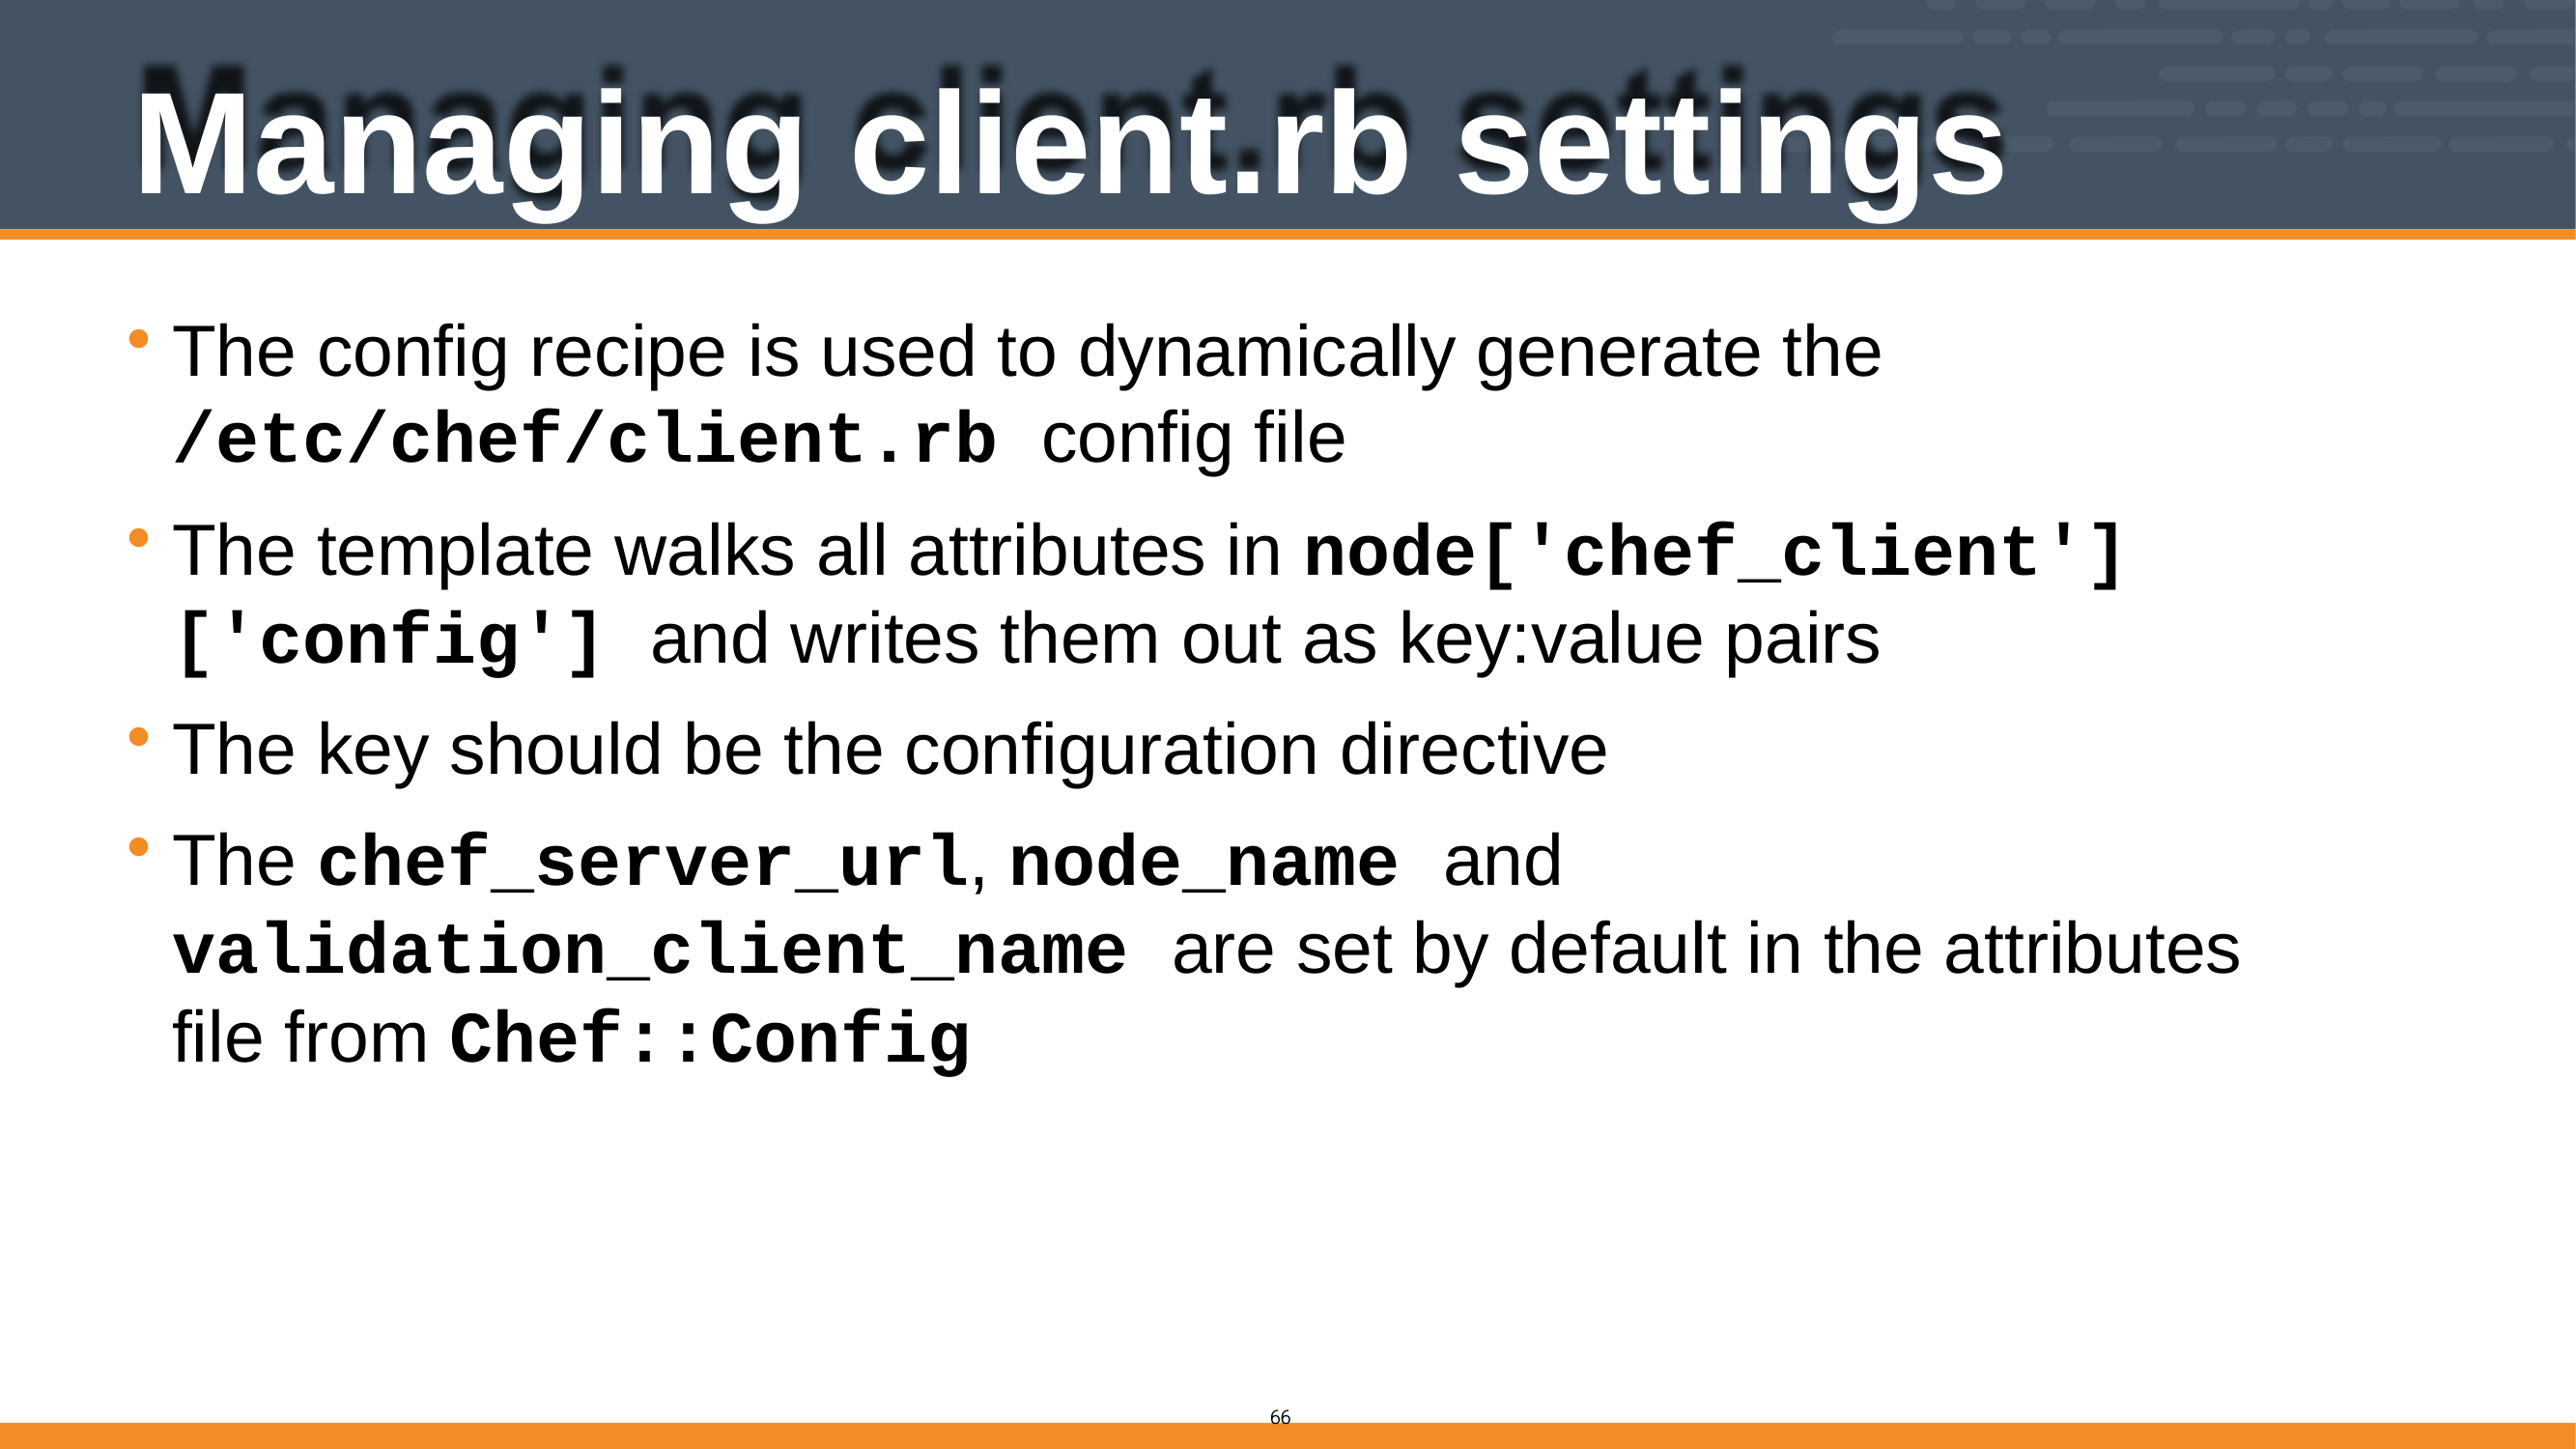

# Managing client.rb settings

The config recipe is used to dynamically generate the
/etc/chef/client.rb config file
The template walks all attributes in node['chef_client'] ['config'] and writes them out as key:value pairs
The key should be the configuration directive
The chef_server_url, node_name and validation_client_name are set by default in the attributes file from Chef::Config
66